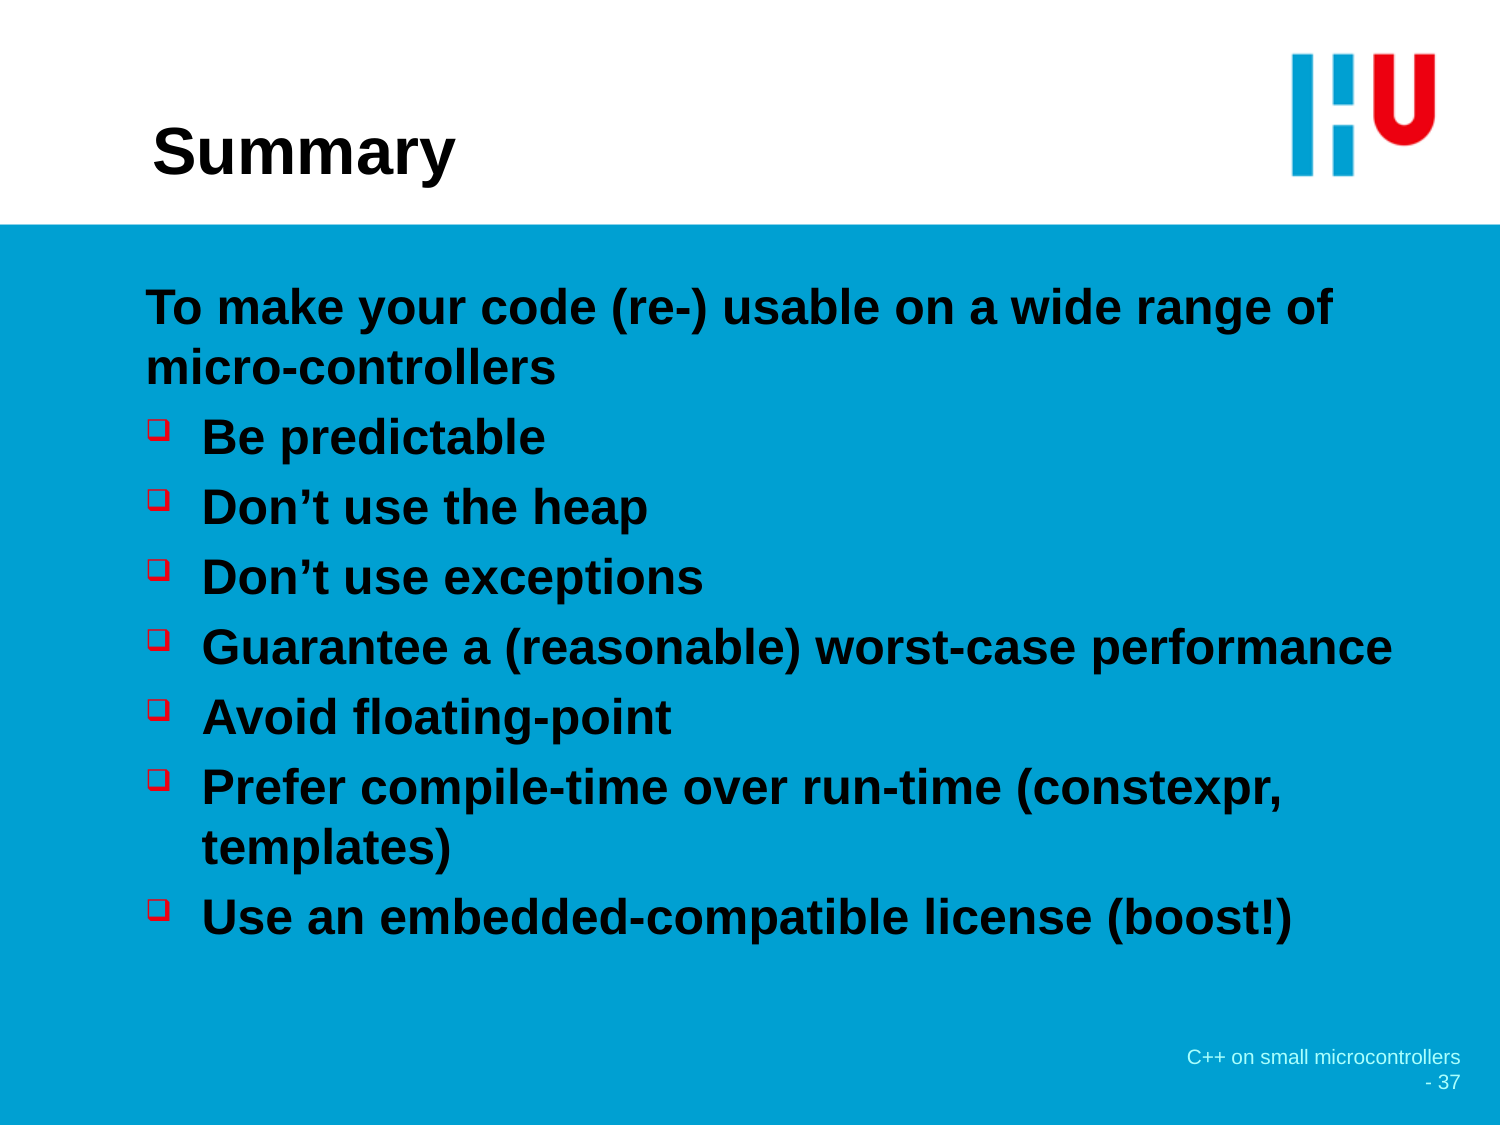

# Summary
To make your code (re-) usable on a wide range of micro-controllers
Be predictable
Don’t use the heap
Don’t use exceptions
Guarantee a (reasonable) worst-case performance
Avoid floating-point
Prefer compile-time over run-time (constexpr, templates)
Use an embedded-compatible license (boost!)

C++ on small microcontrollers - 37